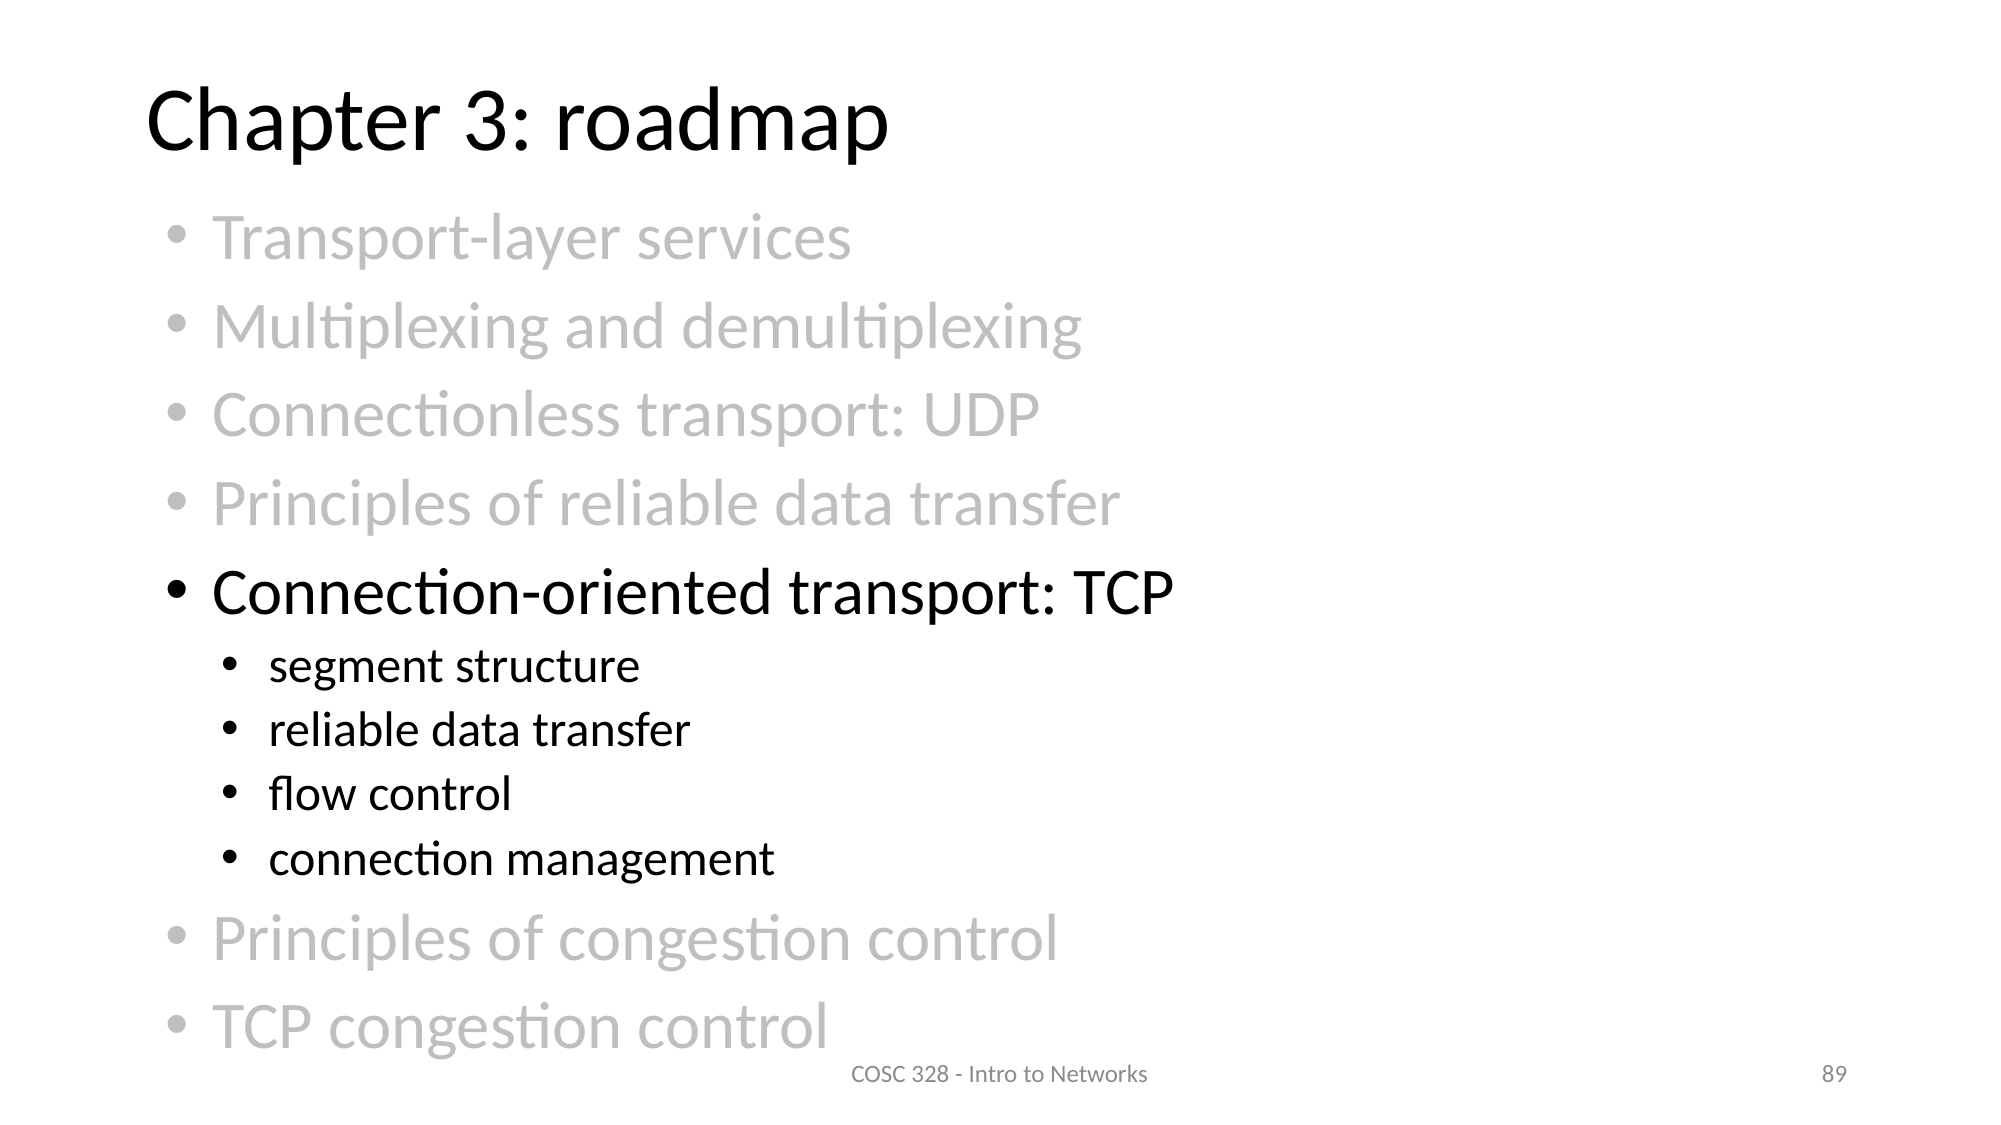

# Chapter 3: roadmap
Transport-layer services
Multiplexing and demultiplexing
Connectionless transport: UDP
Principles of reliable data transfer
Connection-oriented transport: TCP
segment structure
reliable data transfer
flow control
connection management
Principles of congestion control
TCP congestion control

COSC 328 - Intro to Networks
89